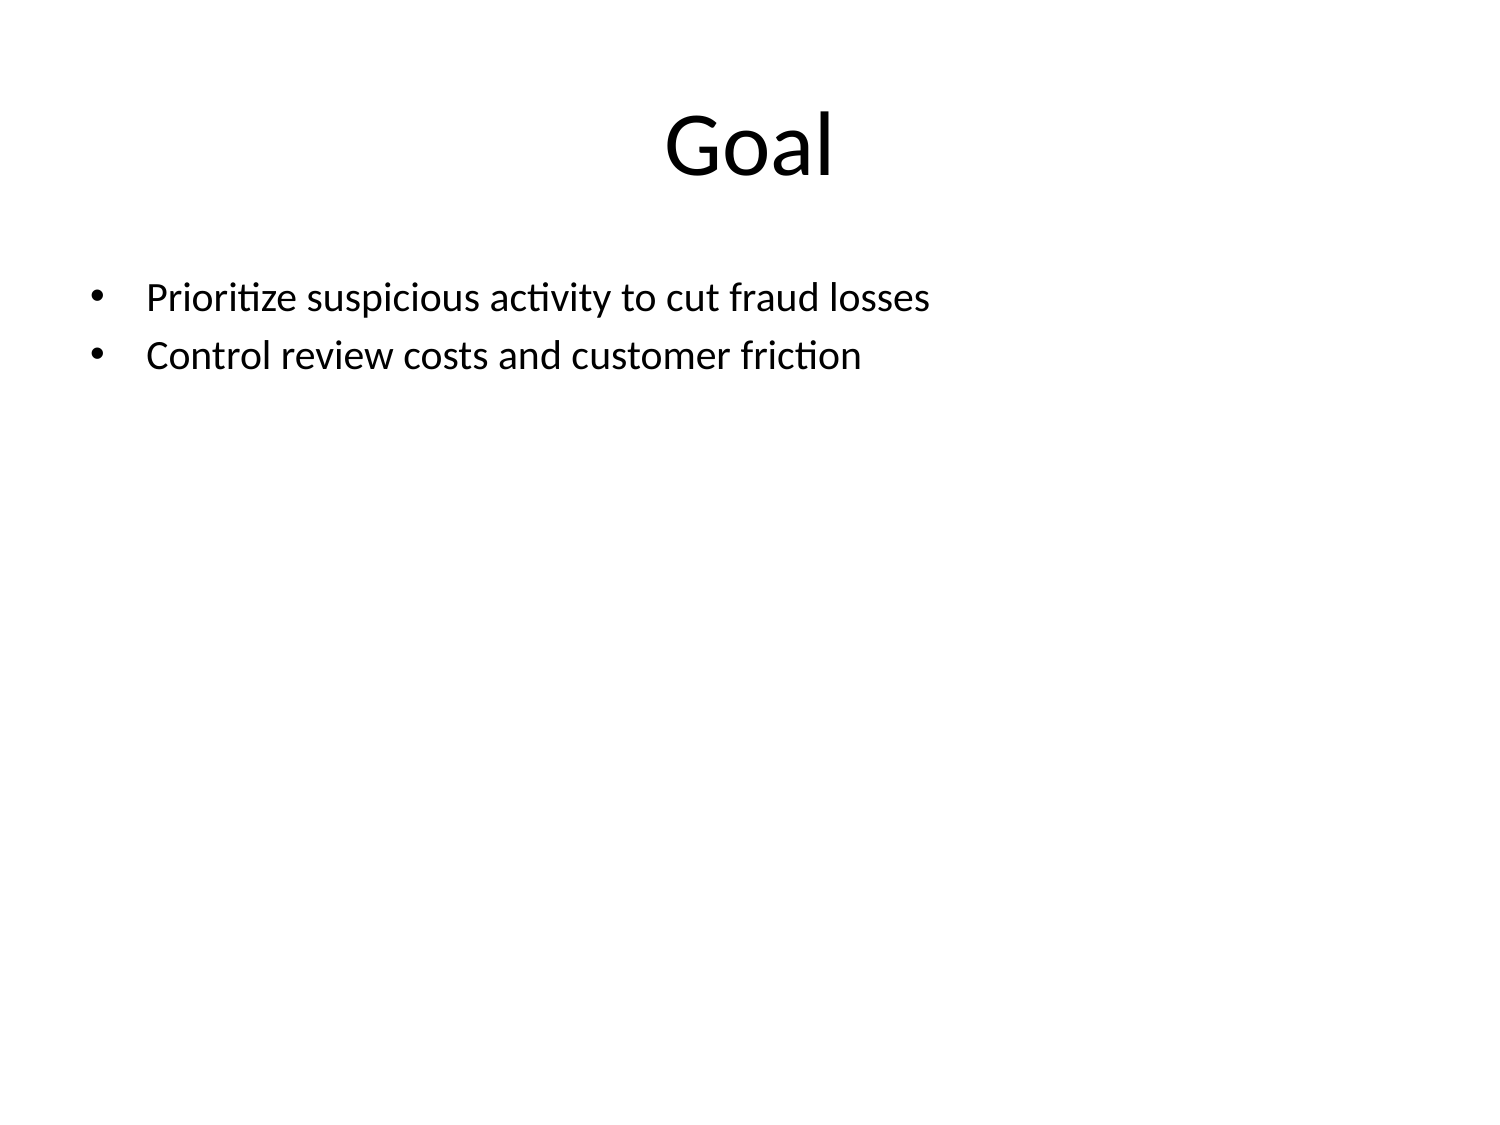

# Goal
Prioritize suspicious activity to cut fraud losses
Control review costs and customer friction